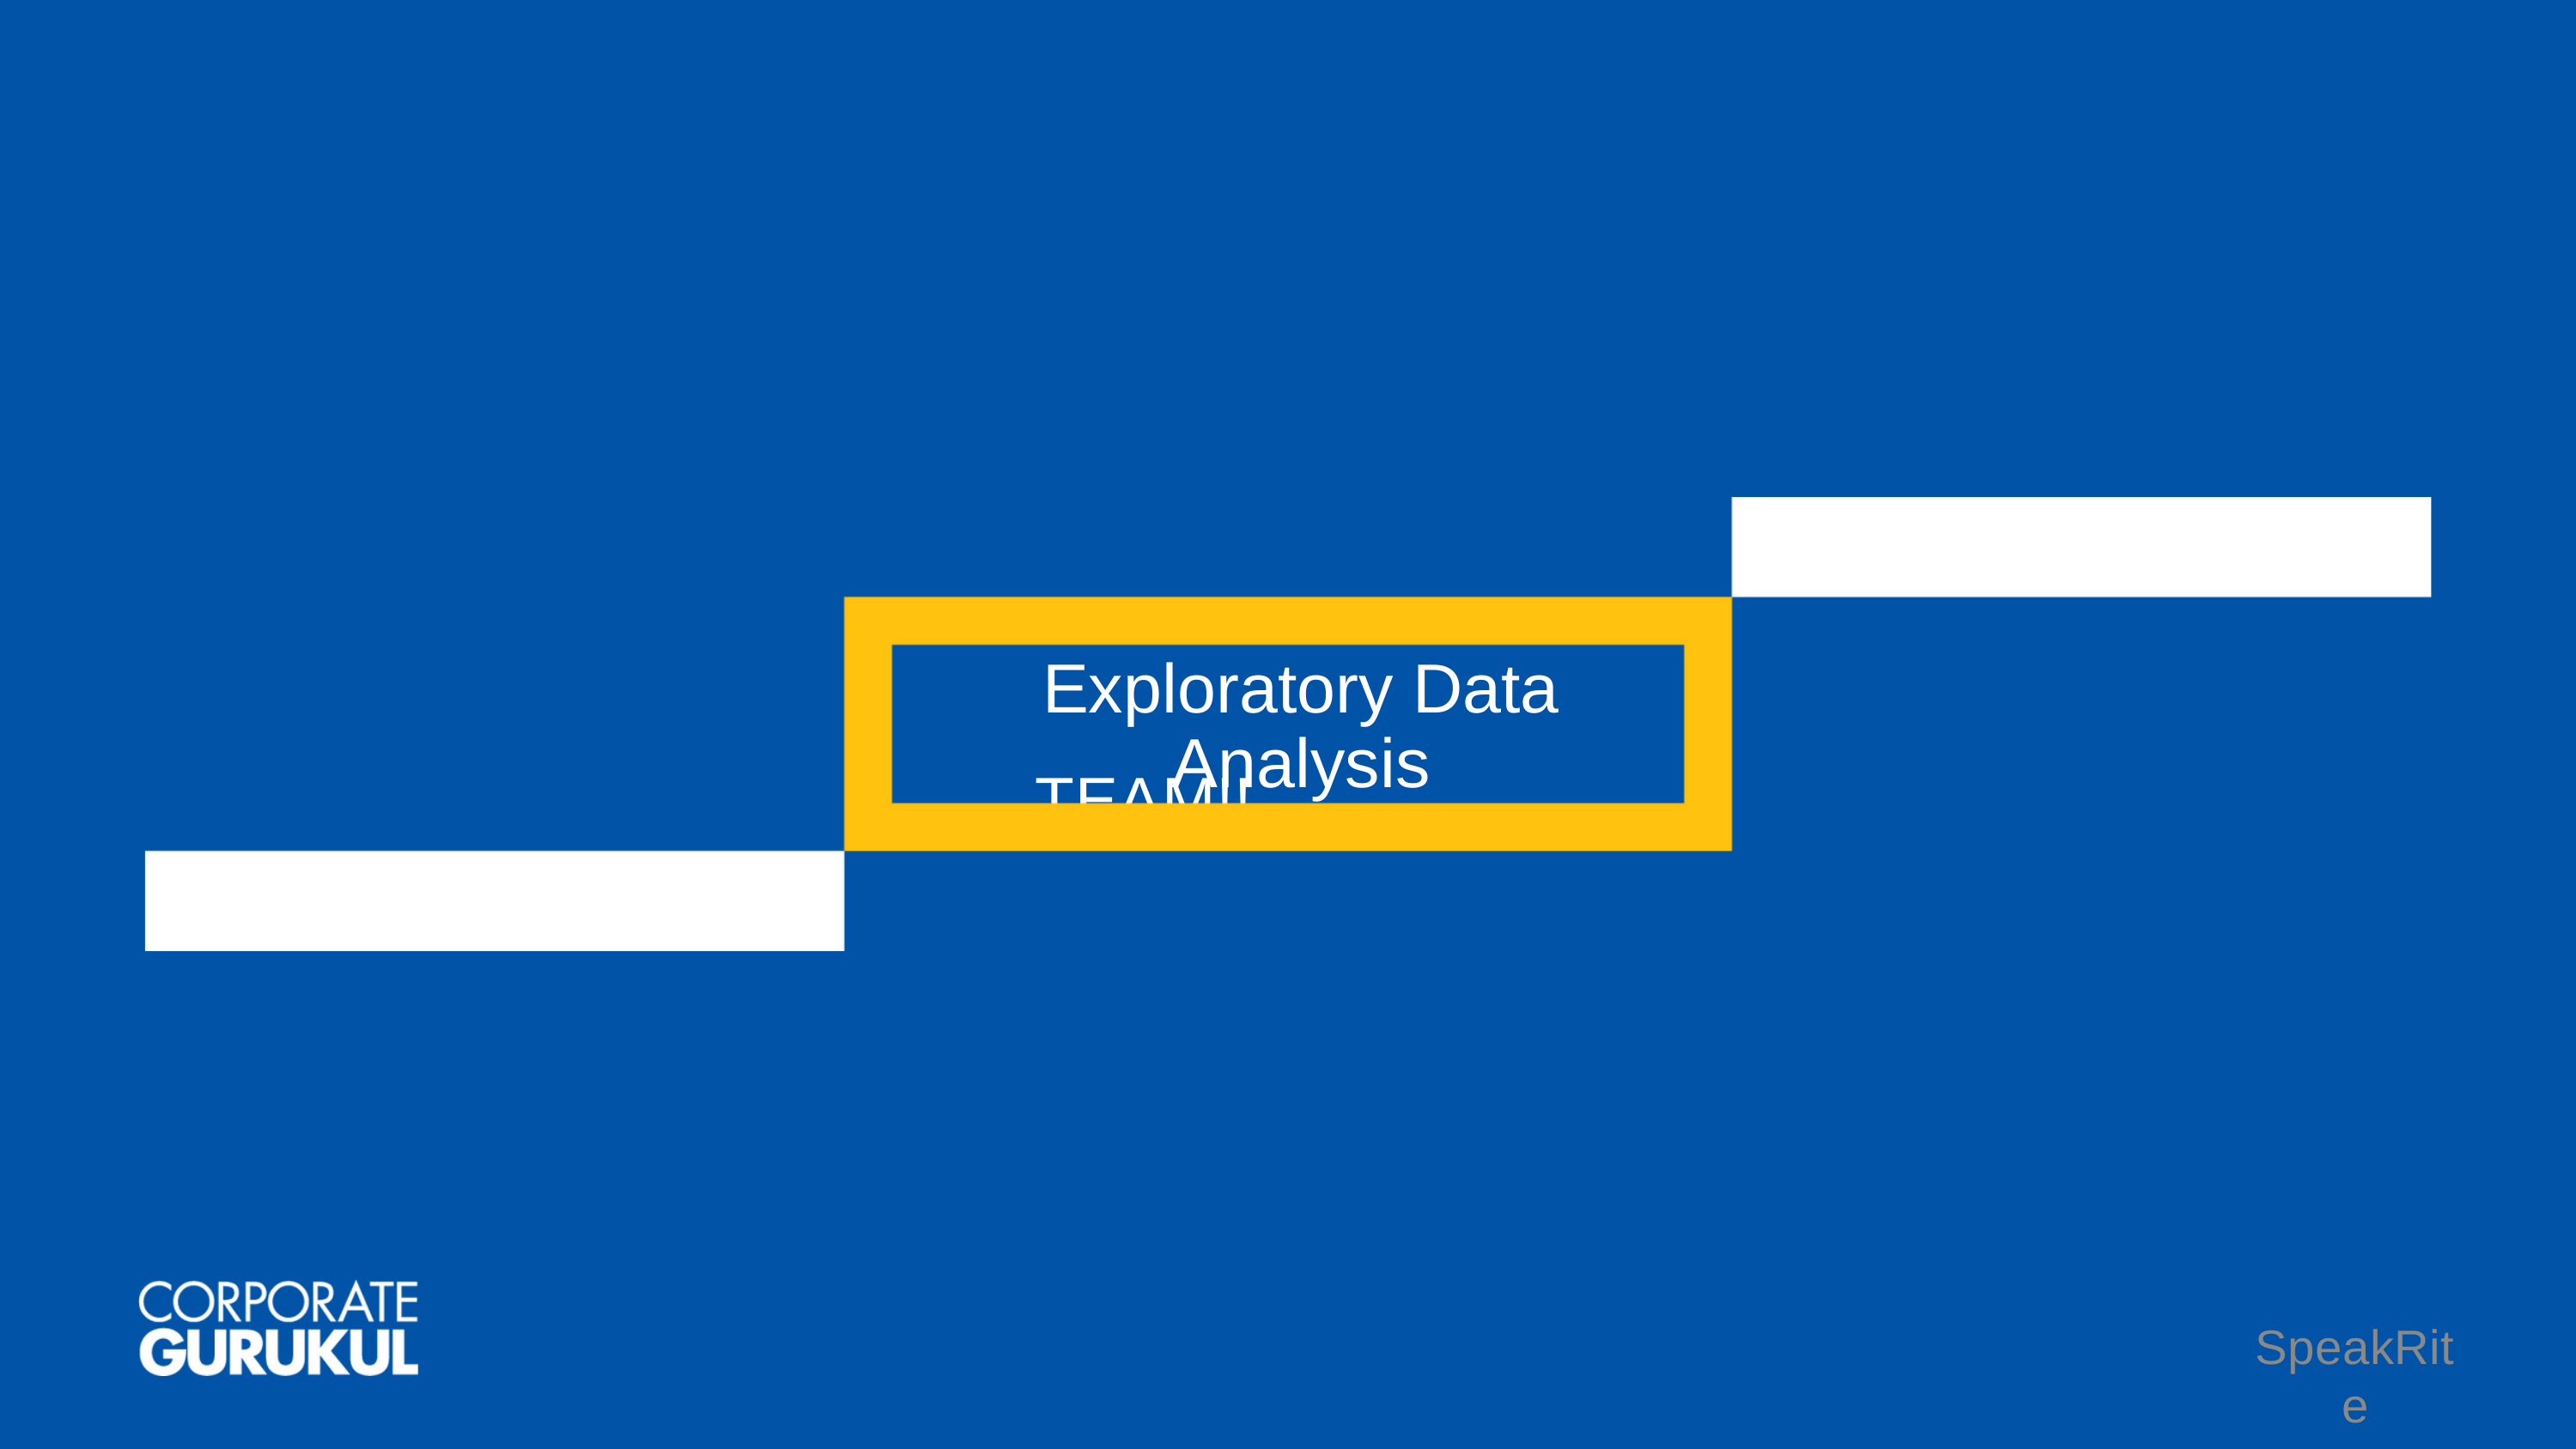

Exploratory Data Analysis

MEET THE TEAM!!

SpeakRite